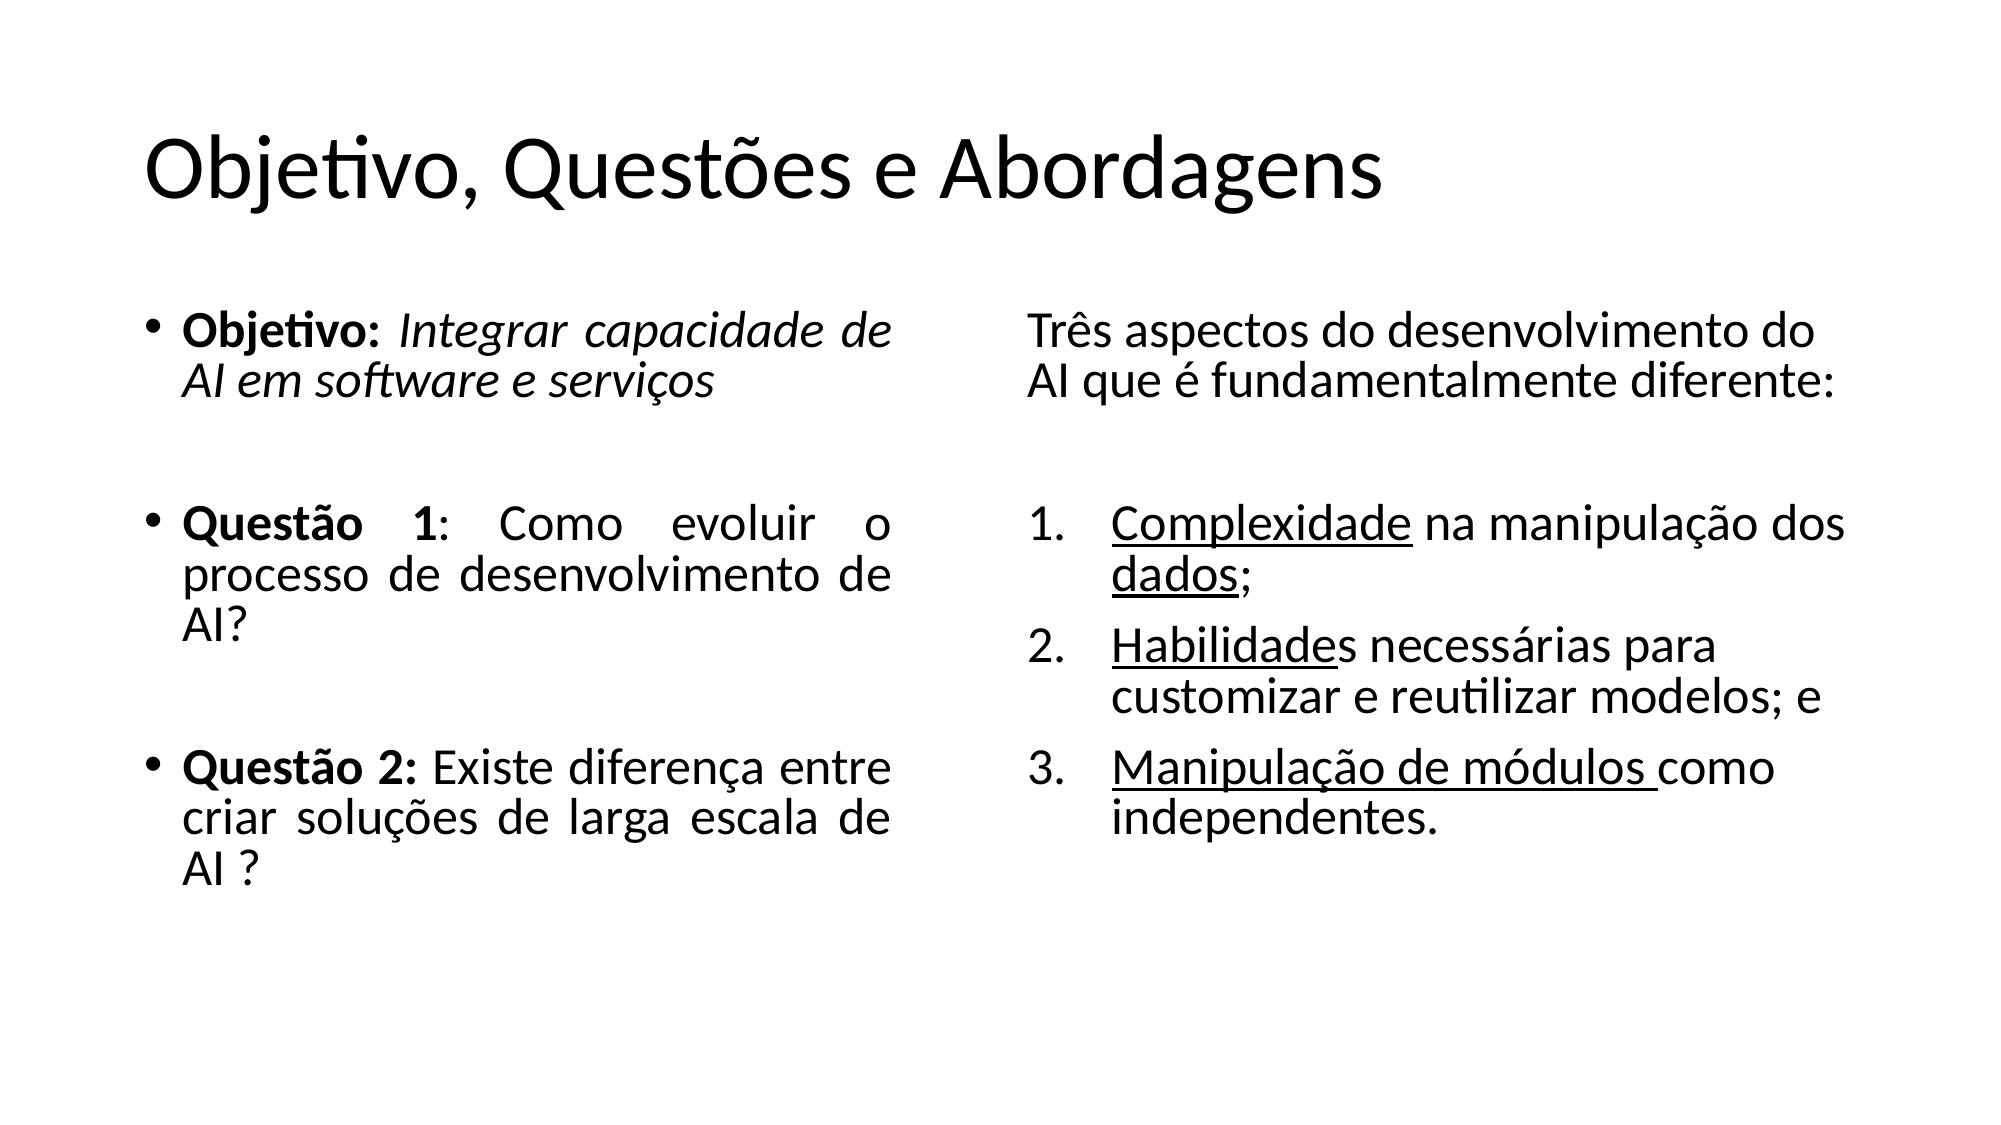

# Objetivo, Questões e Abordagens
Objetivo: Integrar capacidade de AI em software e serviços

Questão 1: Como evoluir o processo de desenvolvimento de AI?

Questão 2: Existe diferença entre criar soluções de larga escala de AI ?
Três aspectos do desenvolvimento do AI que é fundamentalmente diferente:

Complexidade na manipulação dos dados;
Habilidades necessárias para customizar e reutilizar modelos; e
Manipulação de módulos como independentes.
22